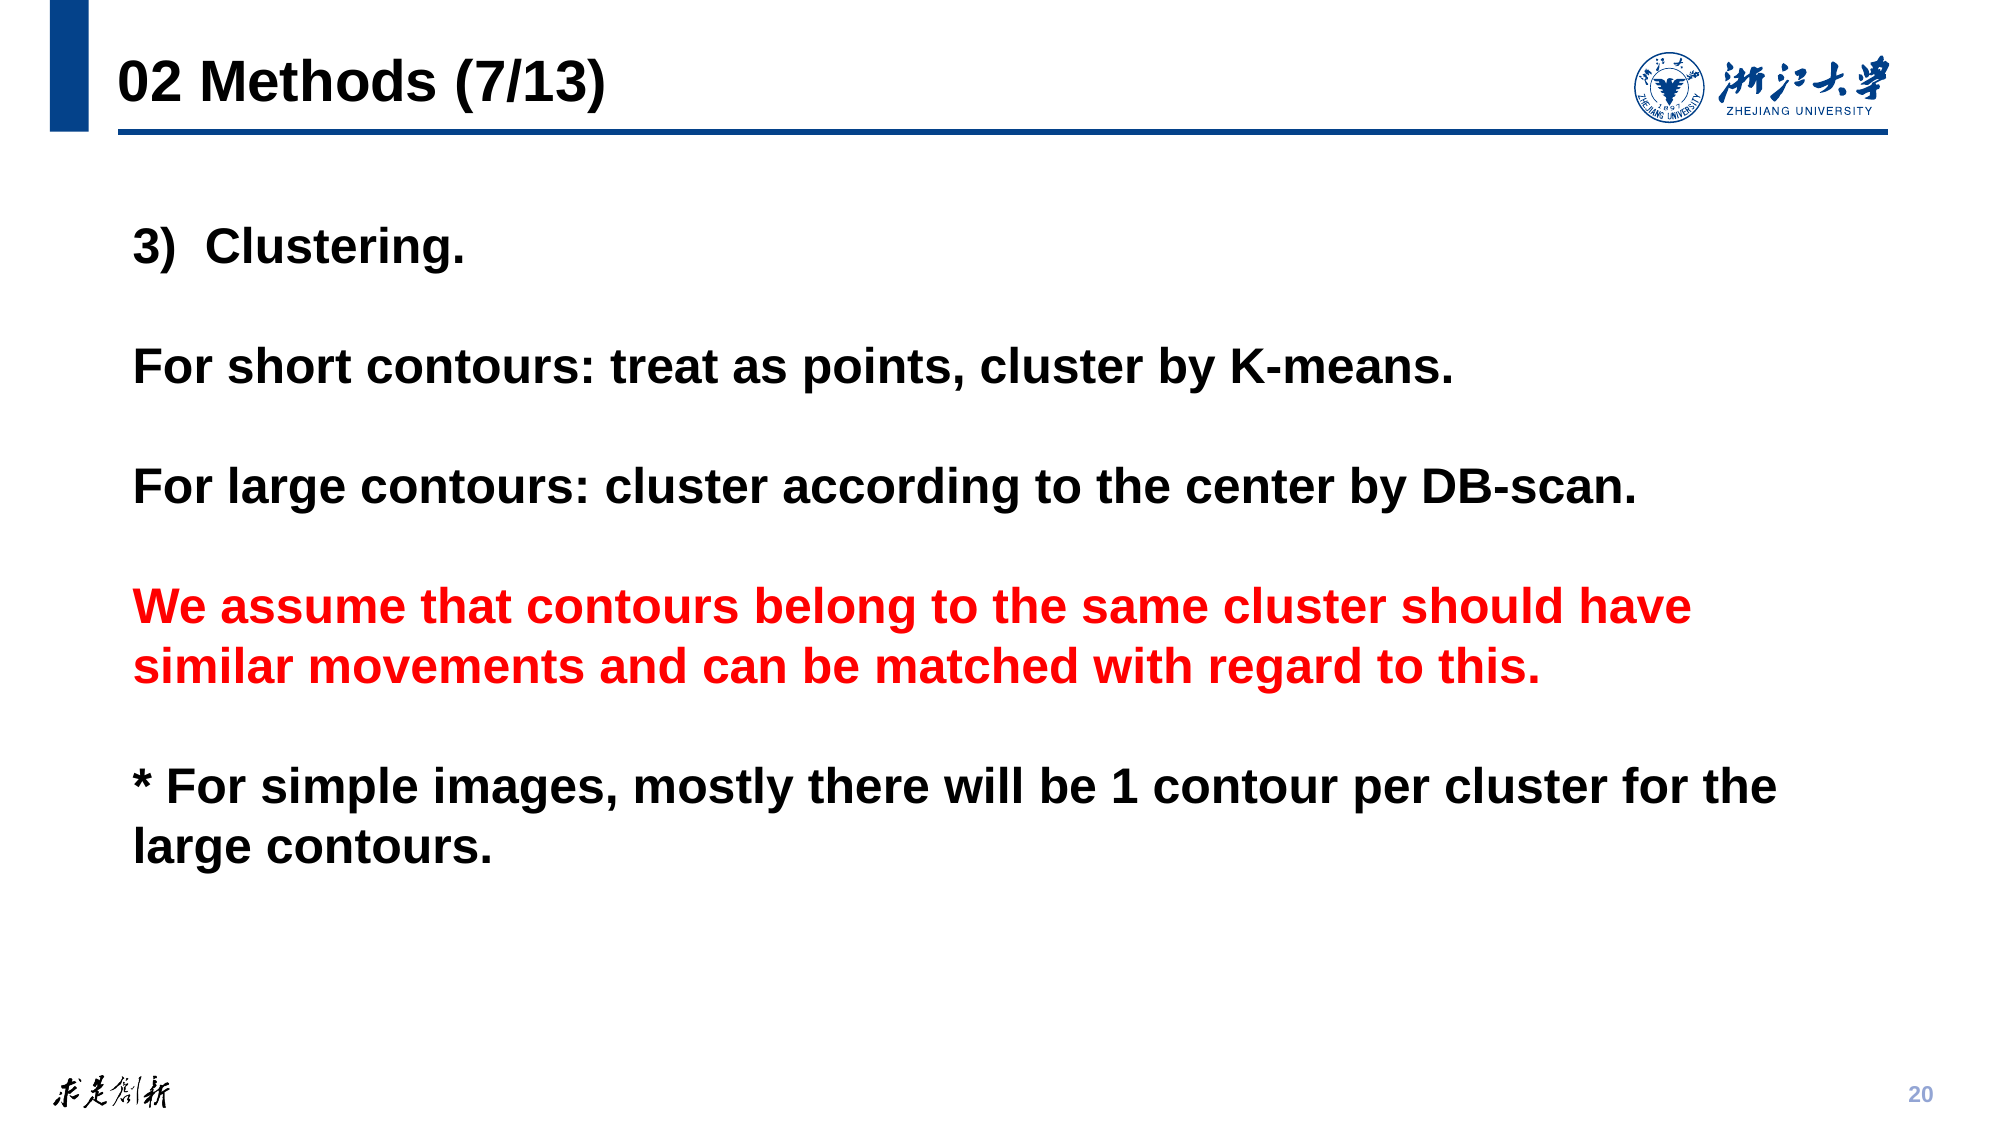

# 02 Methods (7/13)
3)  Clustering.

For short contours: treat as points, cluster by K-means.

For large contours: cluster according to the center by DB-scan.

We assume that contours belong to the same cluster should have similar movements and can be matched with regard to this.

* For simple images, mostly there will be 1 contour per cluster for the large contours.

20